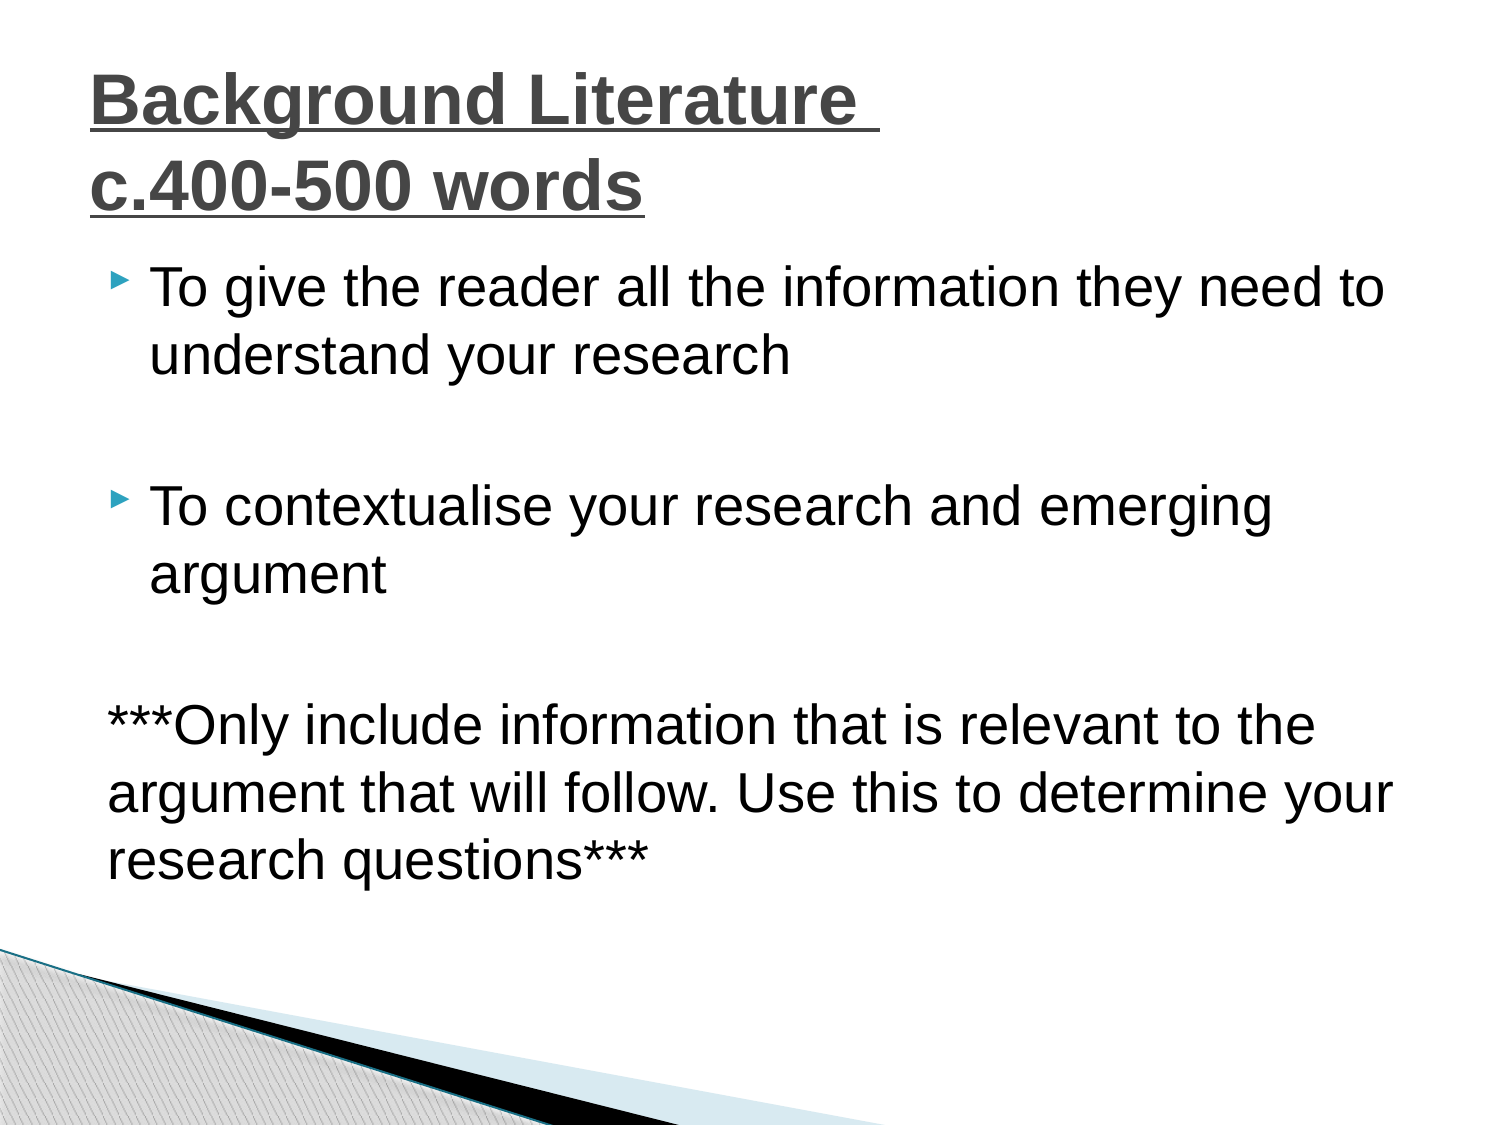

# Background Literature c.400-500 words
To give the reader all the information they need to understand your research

To contextualise your research and emerging argument

***Only include information that is relevant to the argument that will follow. Use this to determine your research questions***